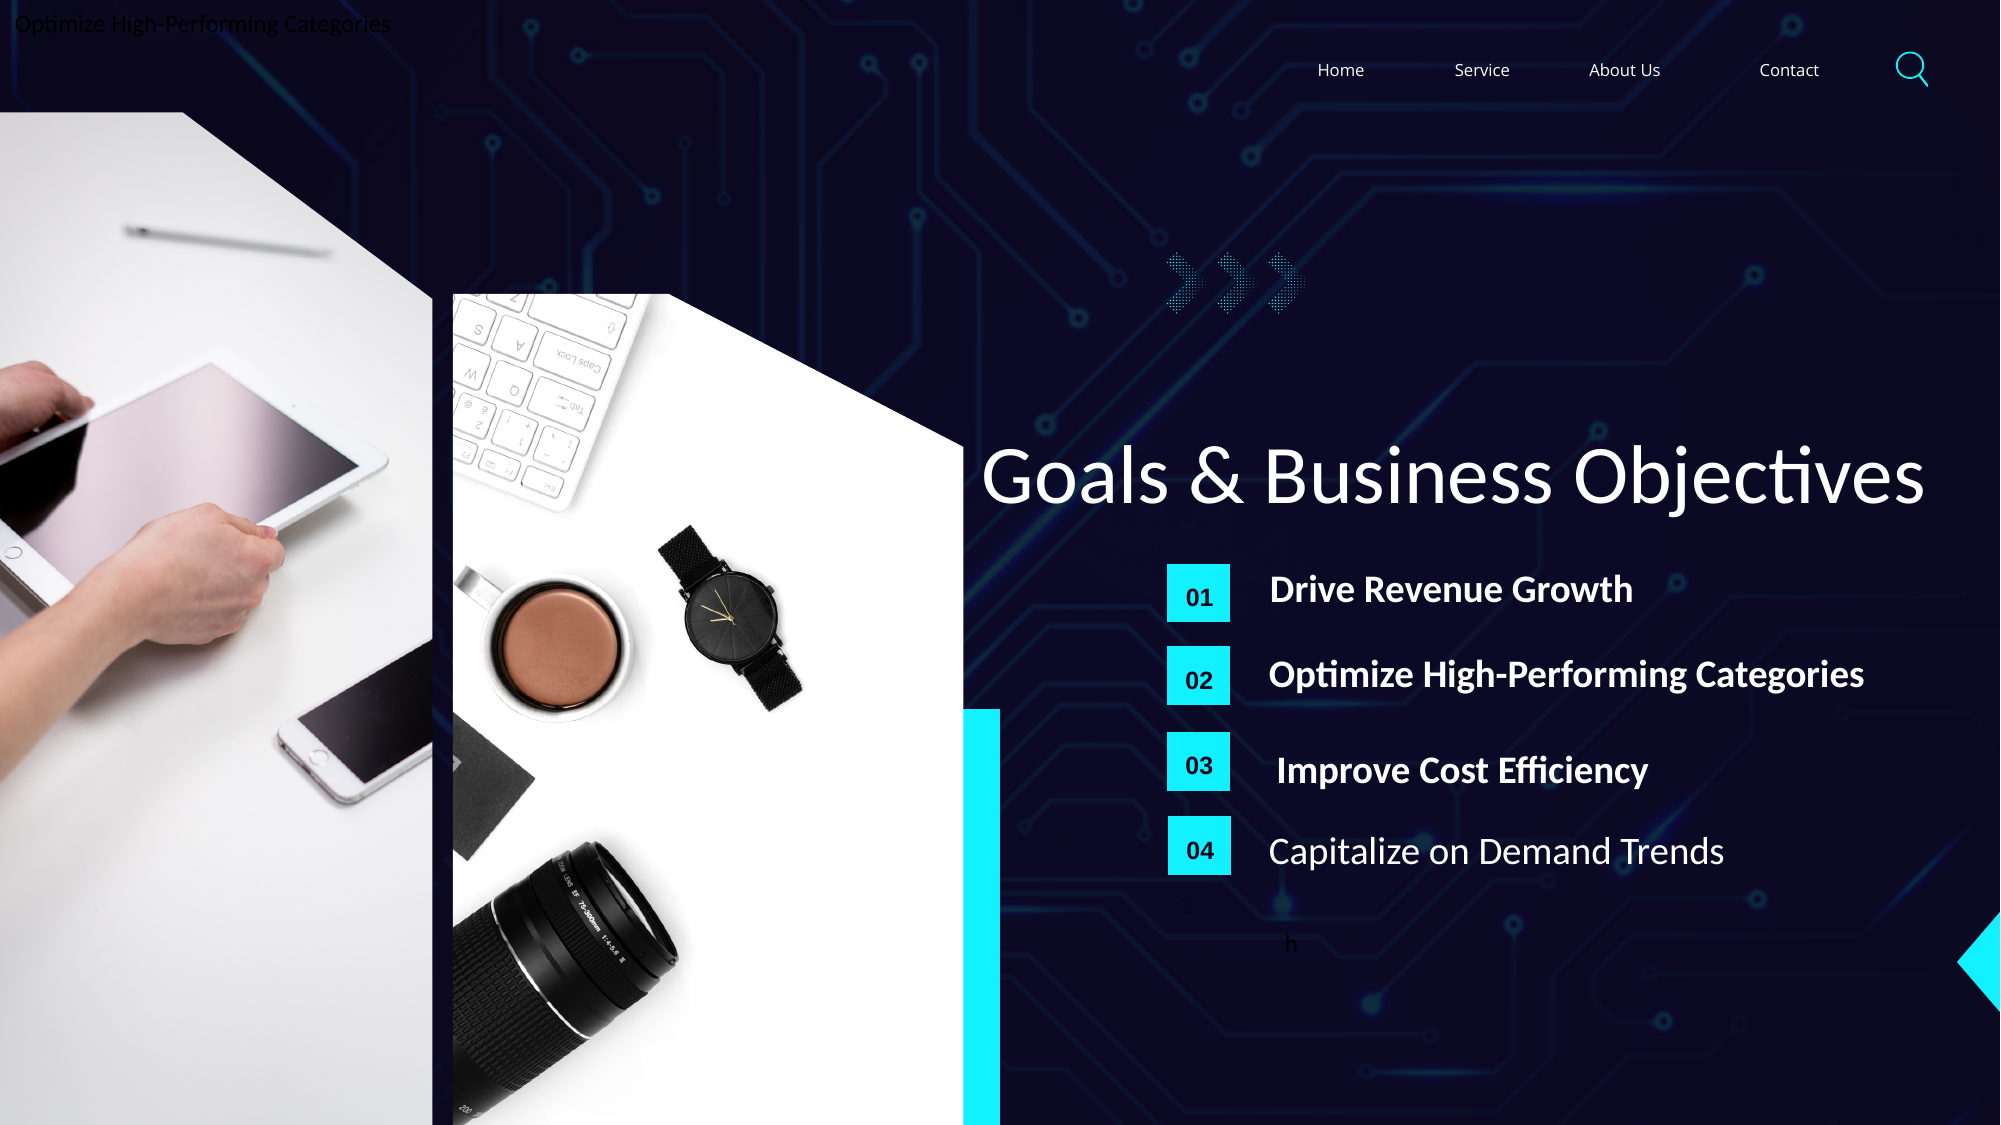

Optimize High-Performing Categories

Home
Service
About Us
Contact

Goals & Business Objectives

Drive Revenue Growth
01
Optimize High-Performing Categories

02

Improve Cost Efficiency
03

Capitalize on Demand Trends
04
2
h